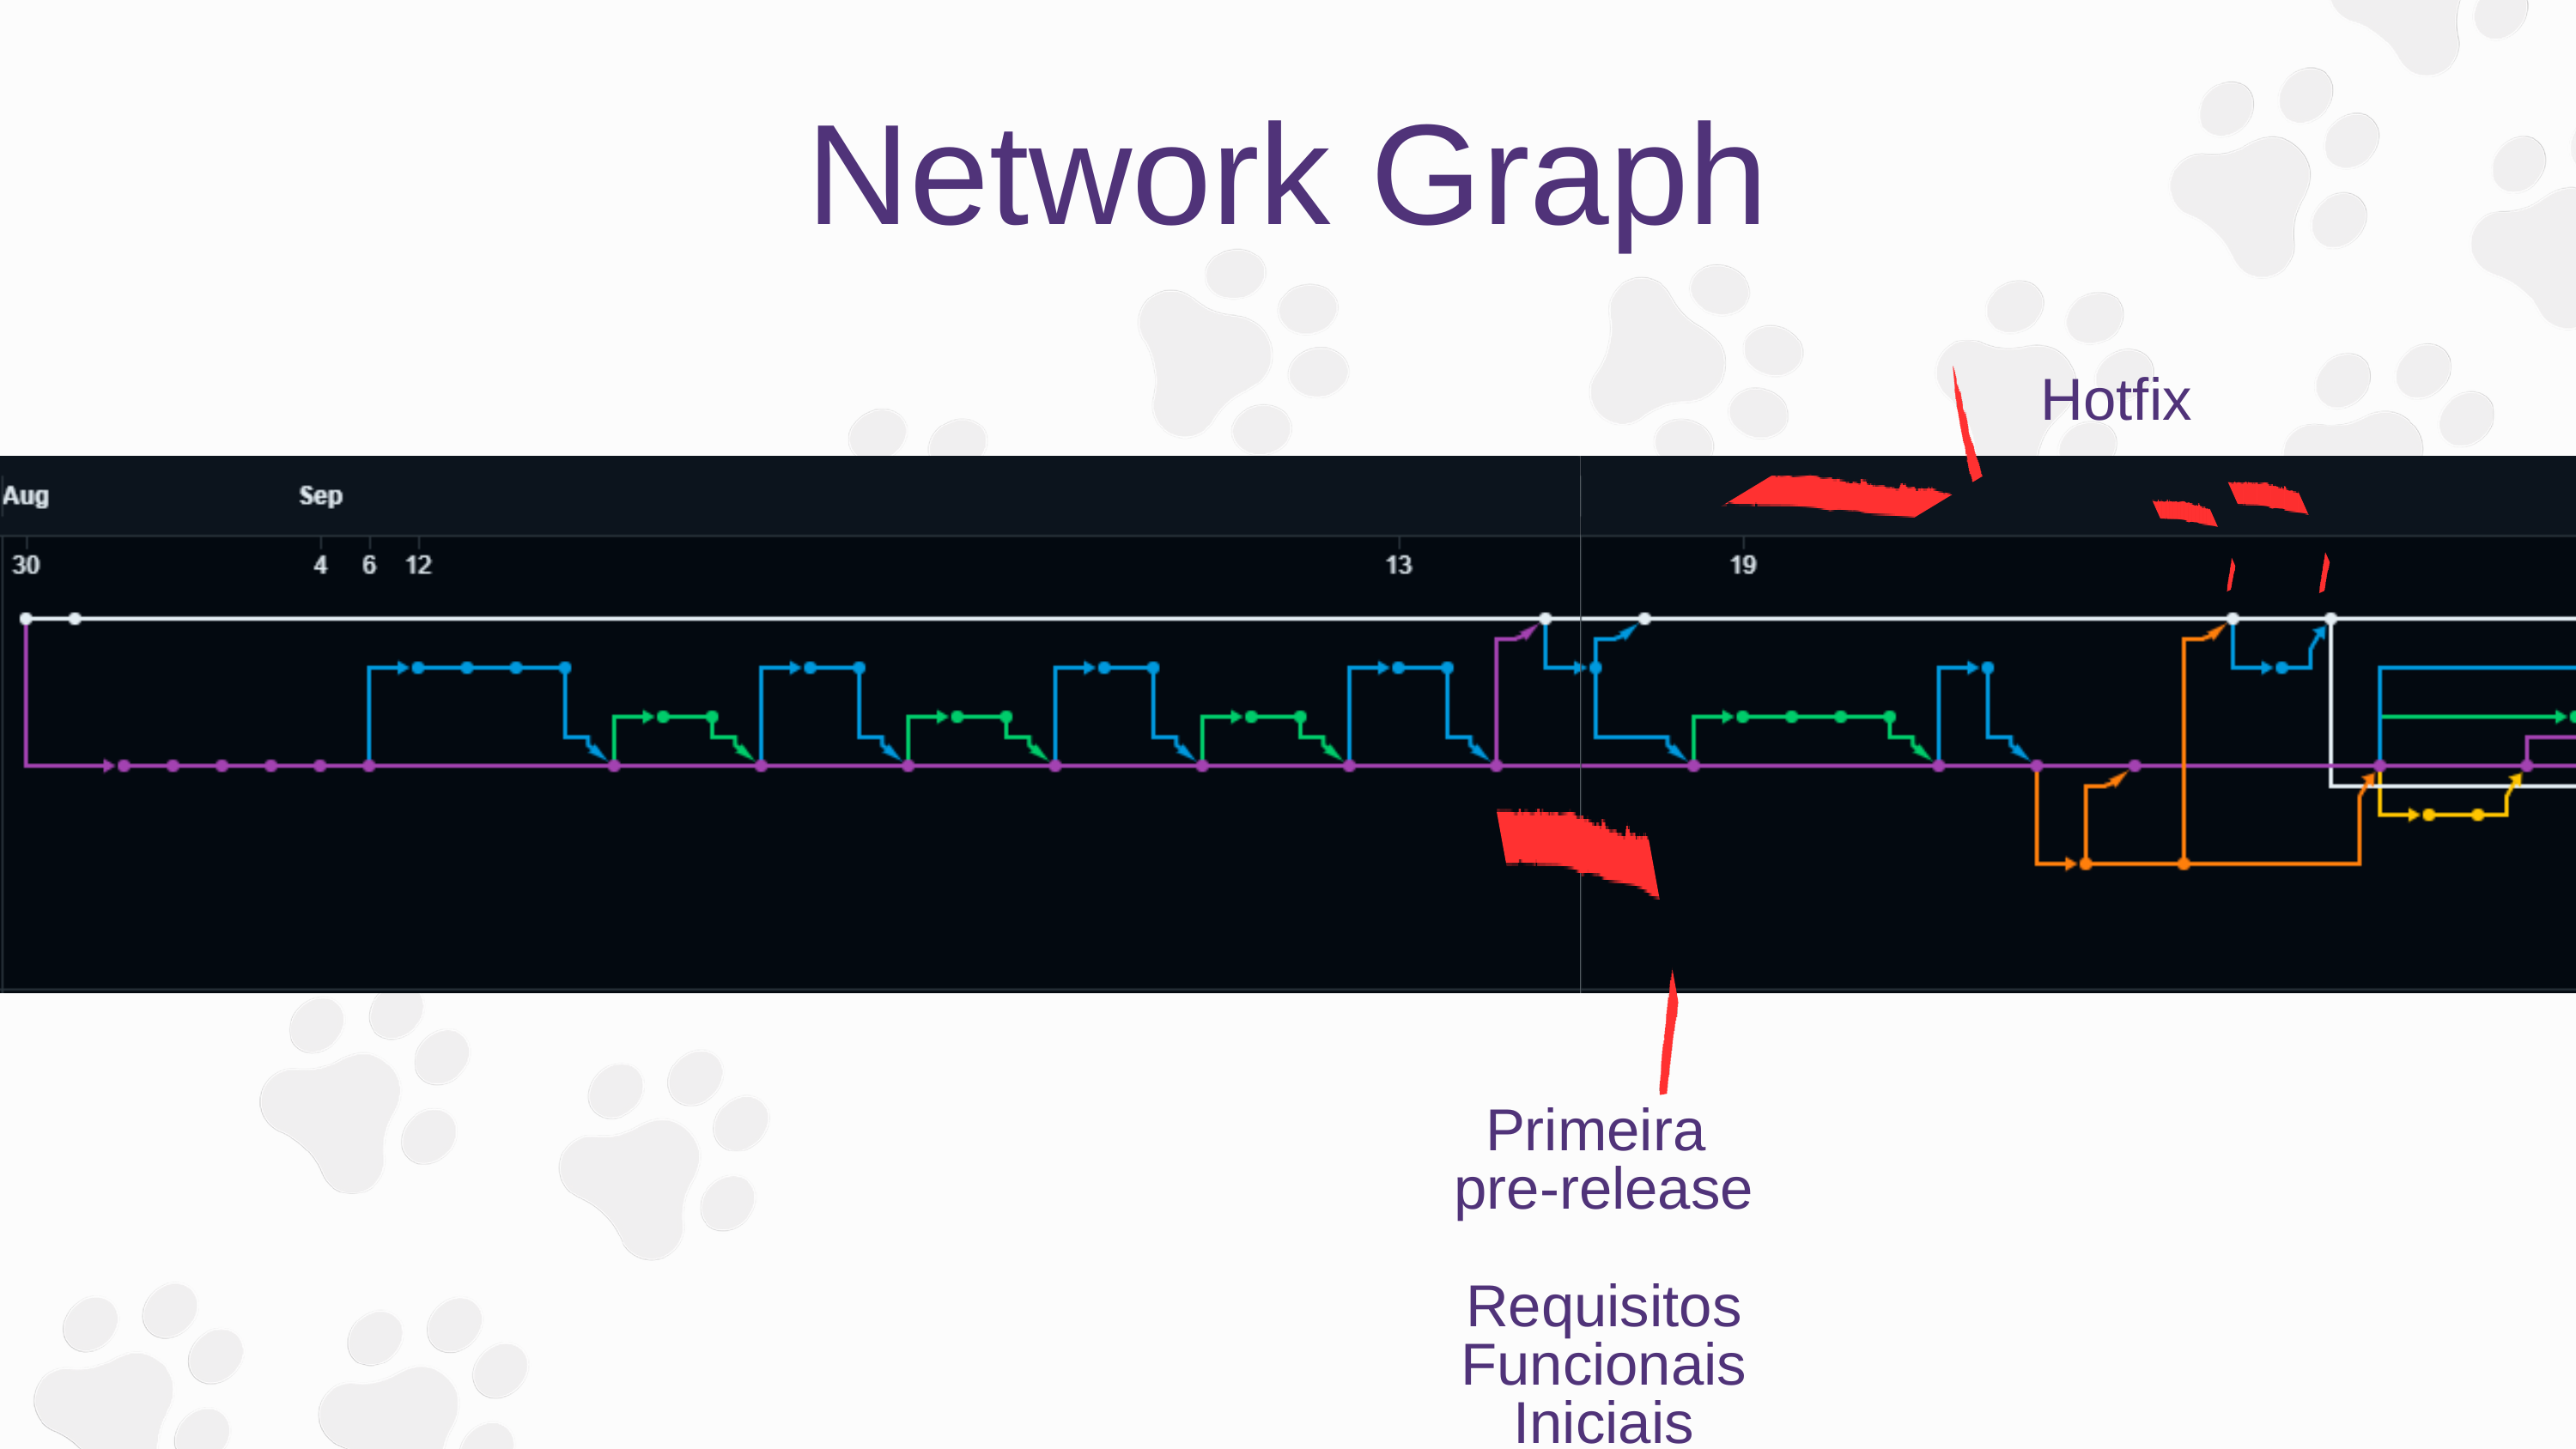

Network Graph
Hotfix

Primeira
pre-release

Requisitos Funcionais Iniciais